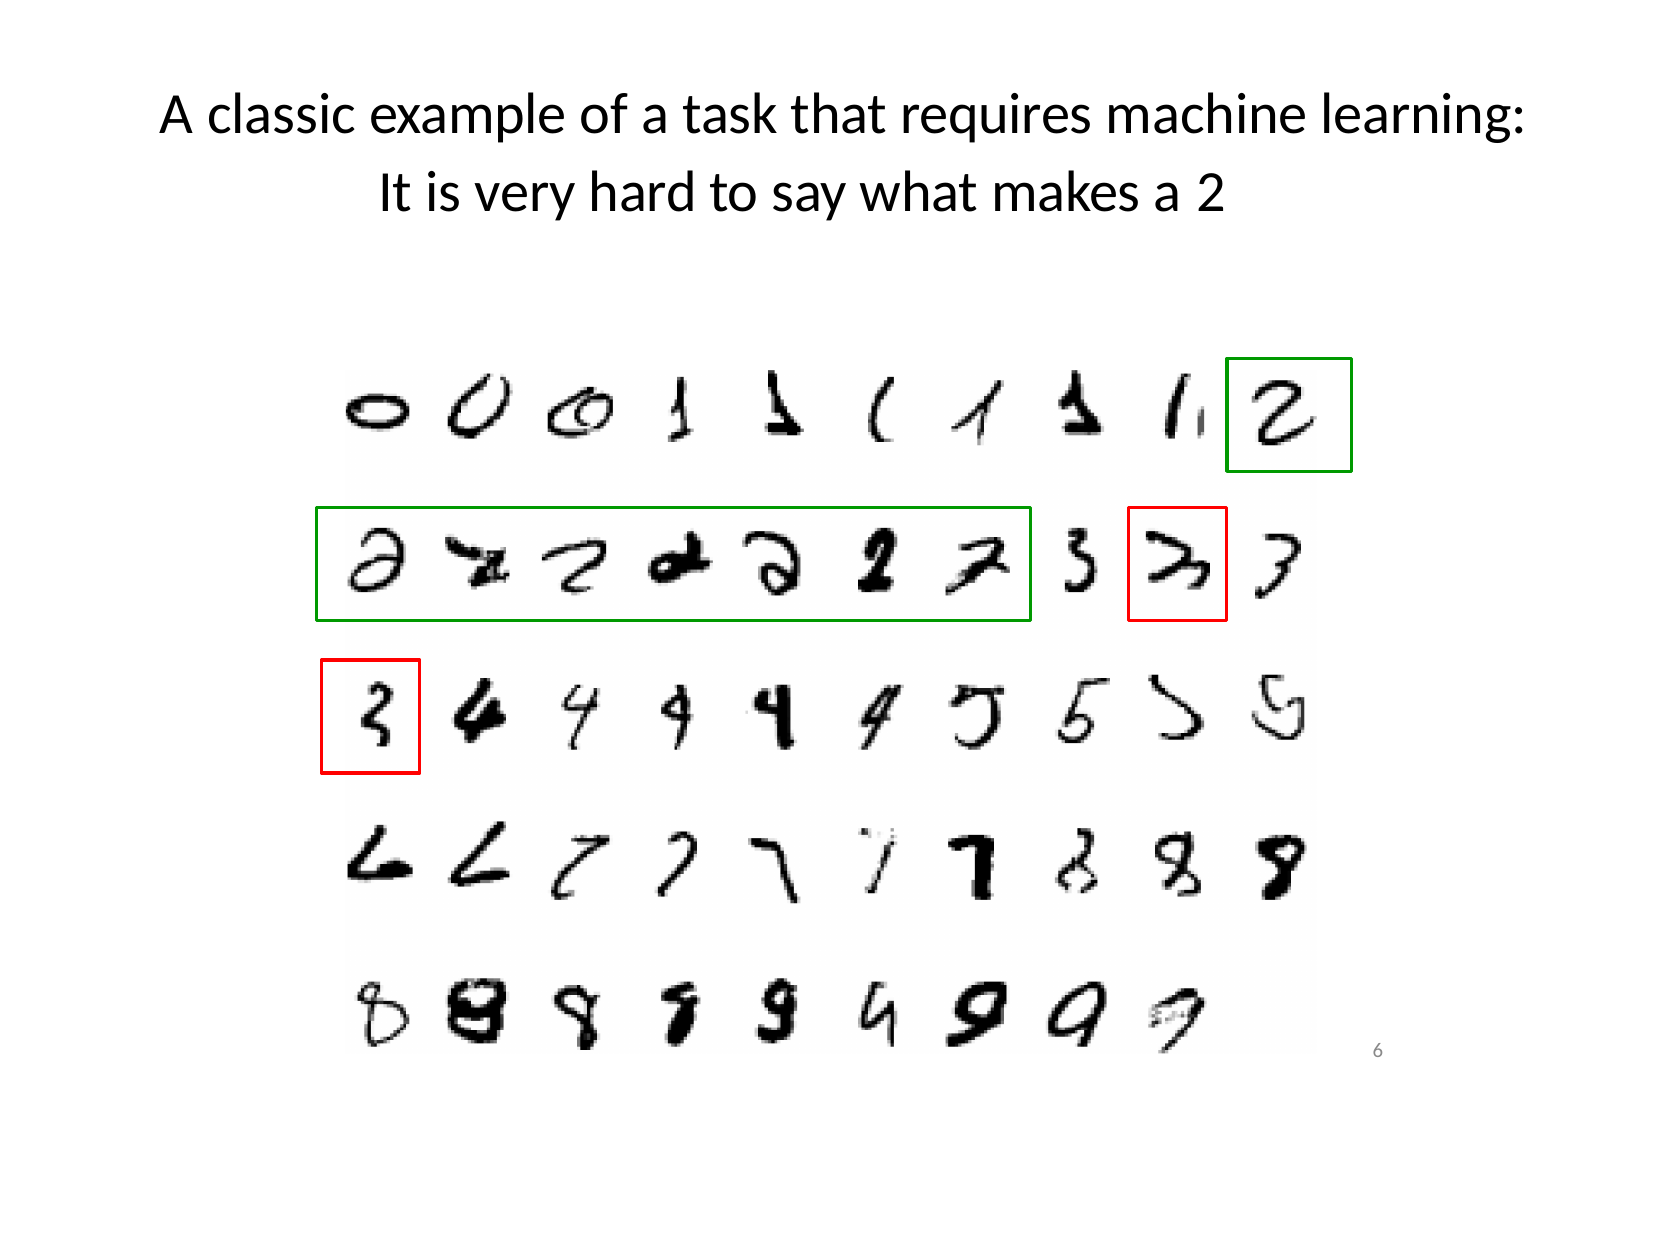

# A classic example of a task that requires machine learning:  It is very hard to say what makes a 2

6